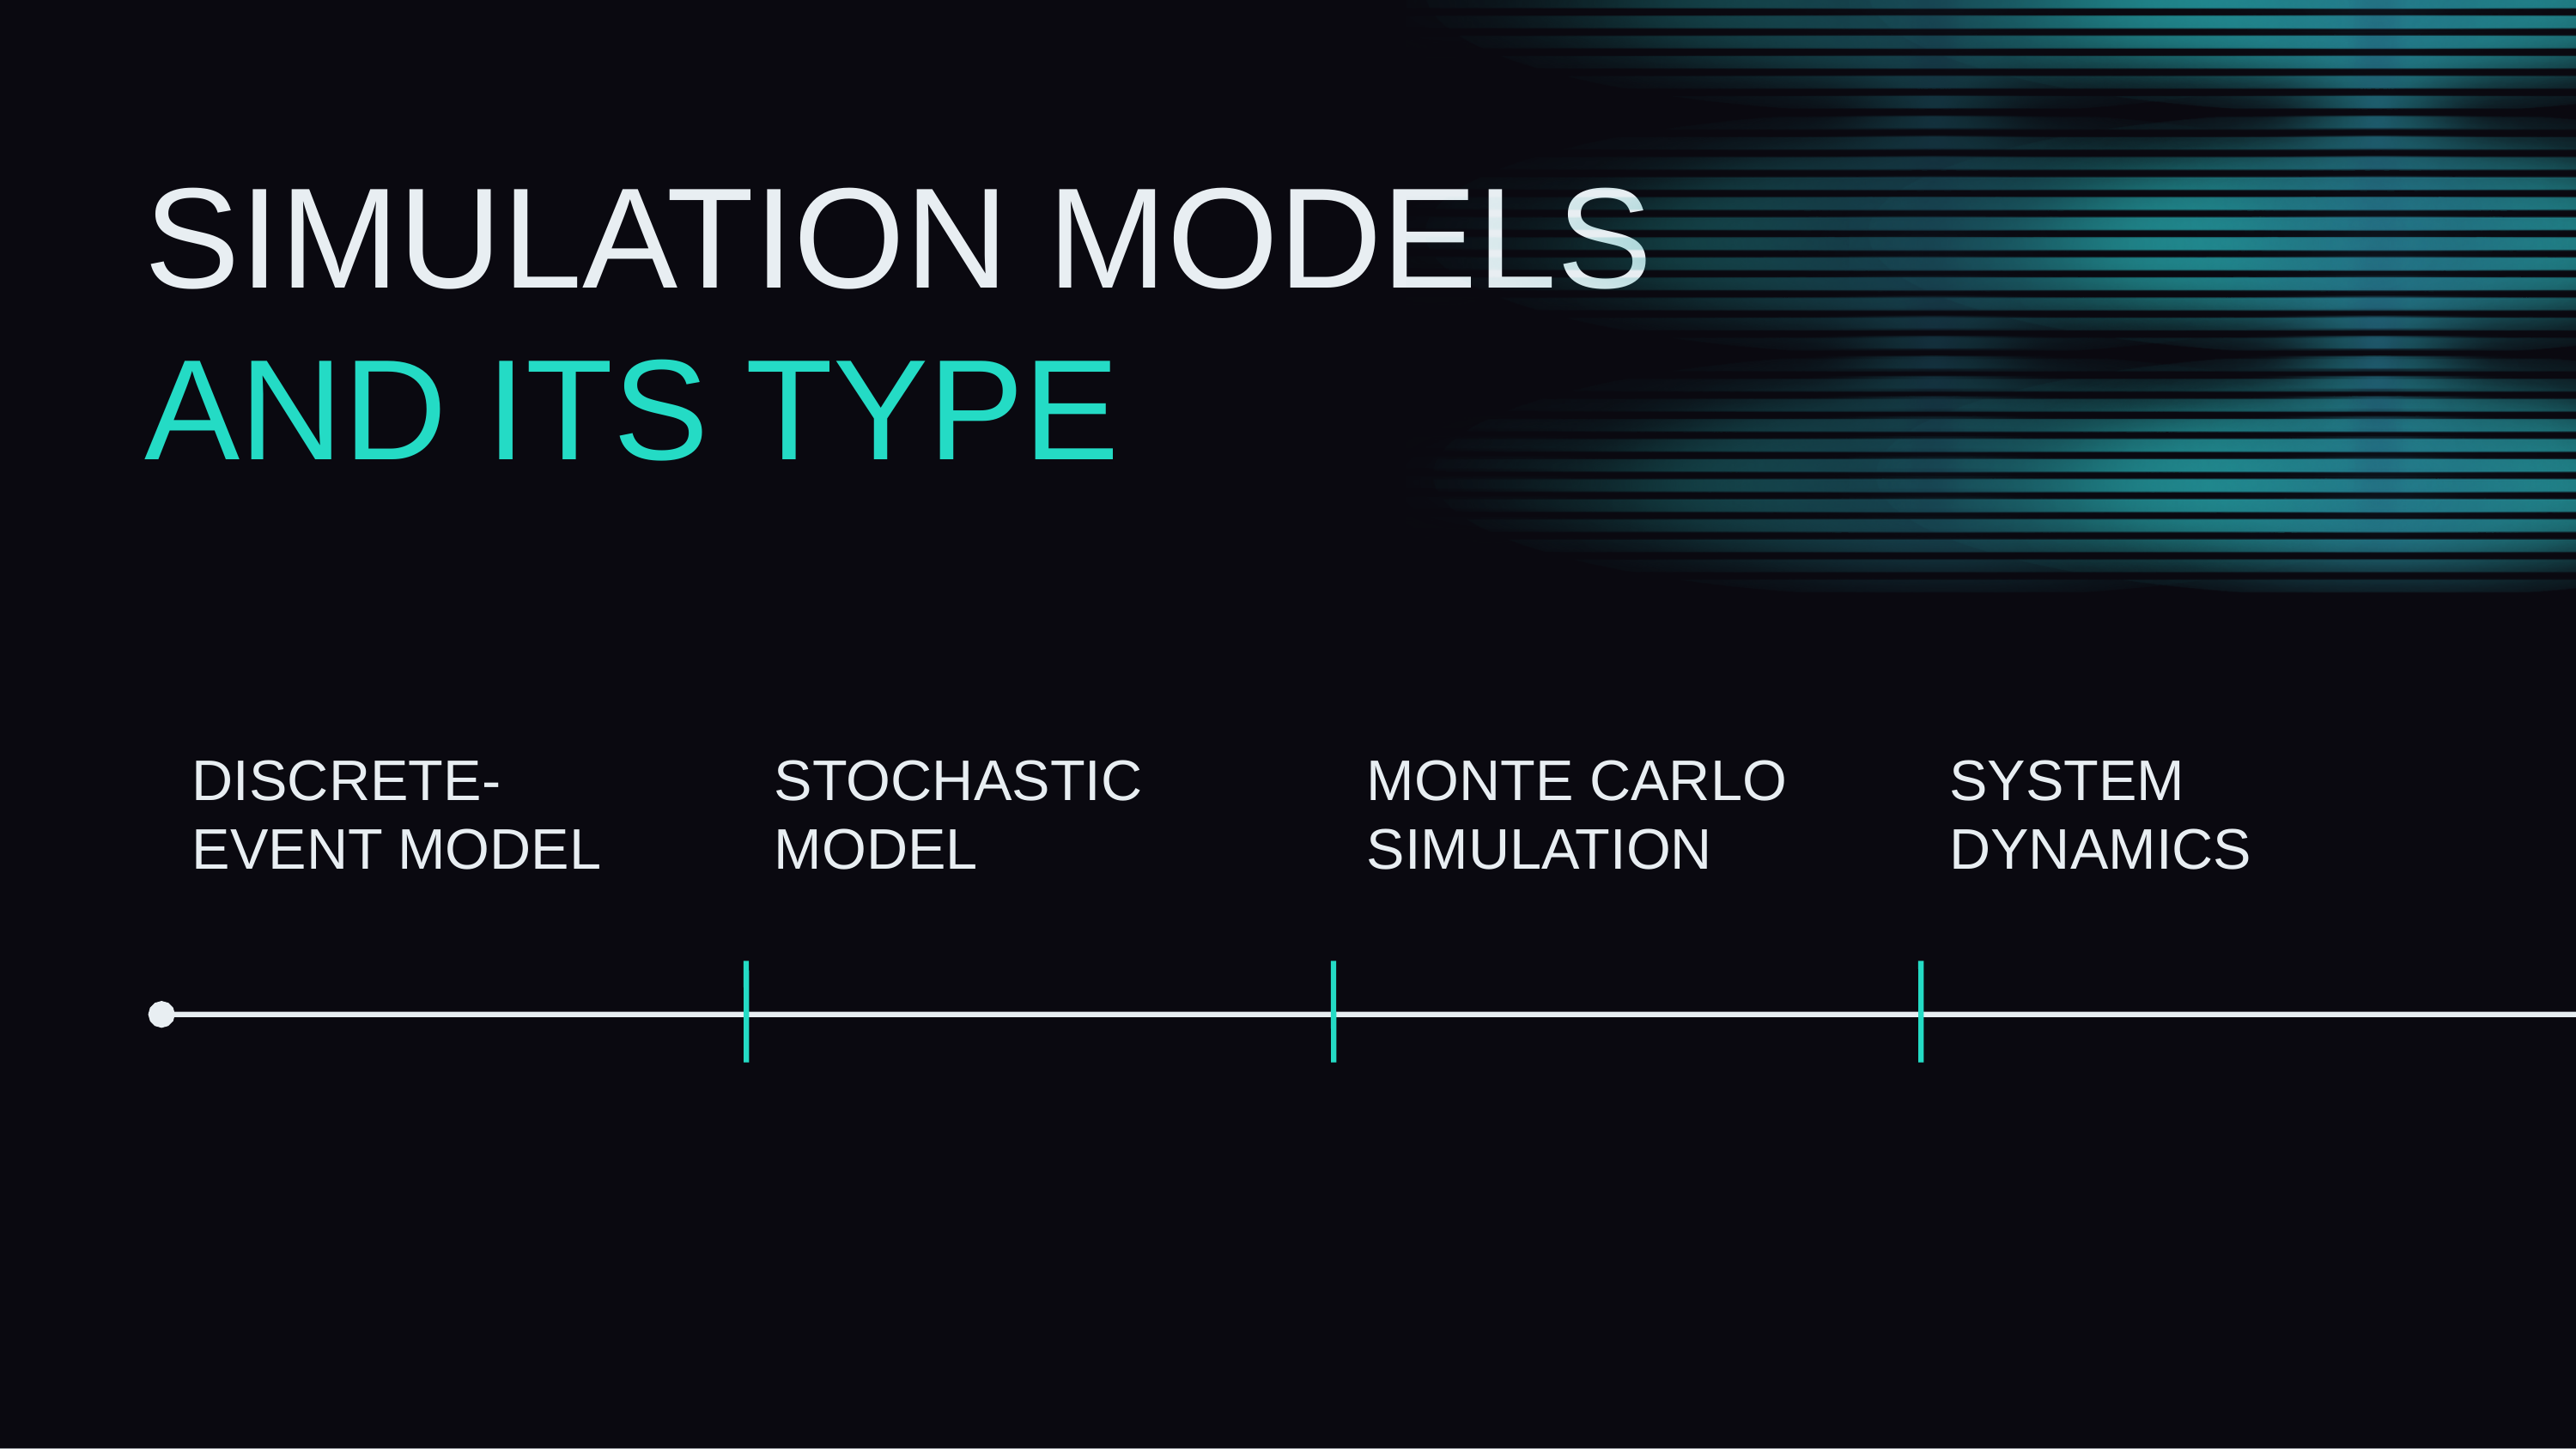

SIMULATION MODELS
AND ITS TYPE

DISCRETE-EVENT MODEL
STOCHASTIC MODEL
MONTE CARLO SIMULATION
SYSTEM DYNAMICS